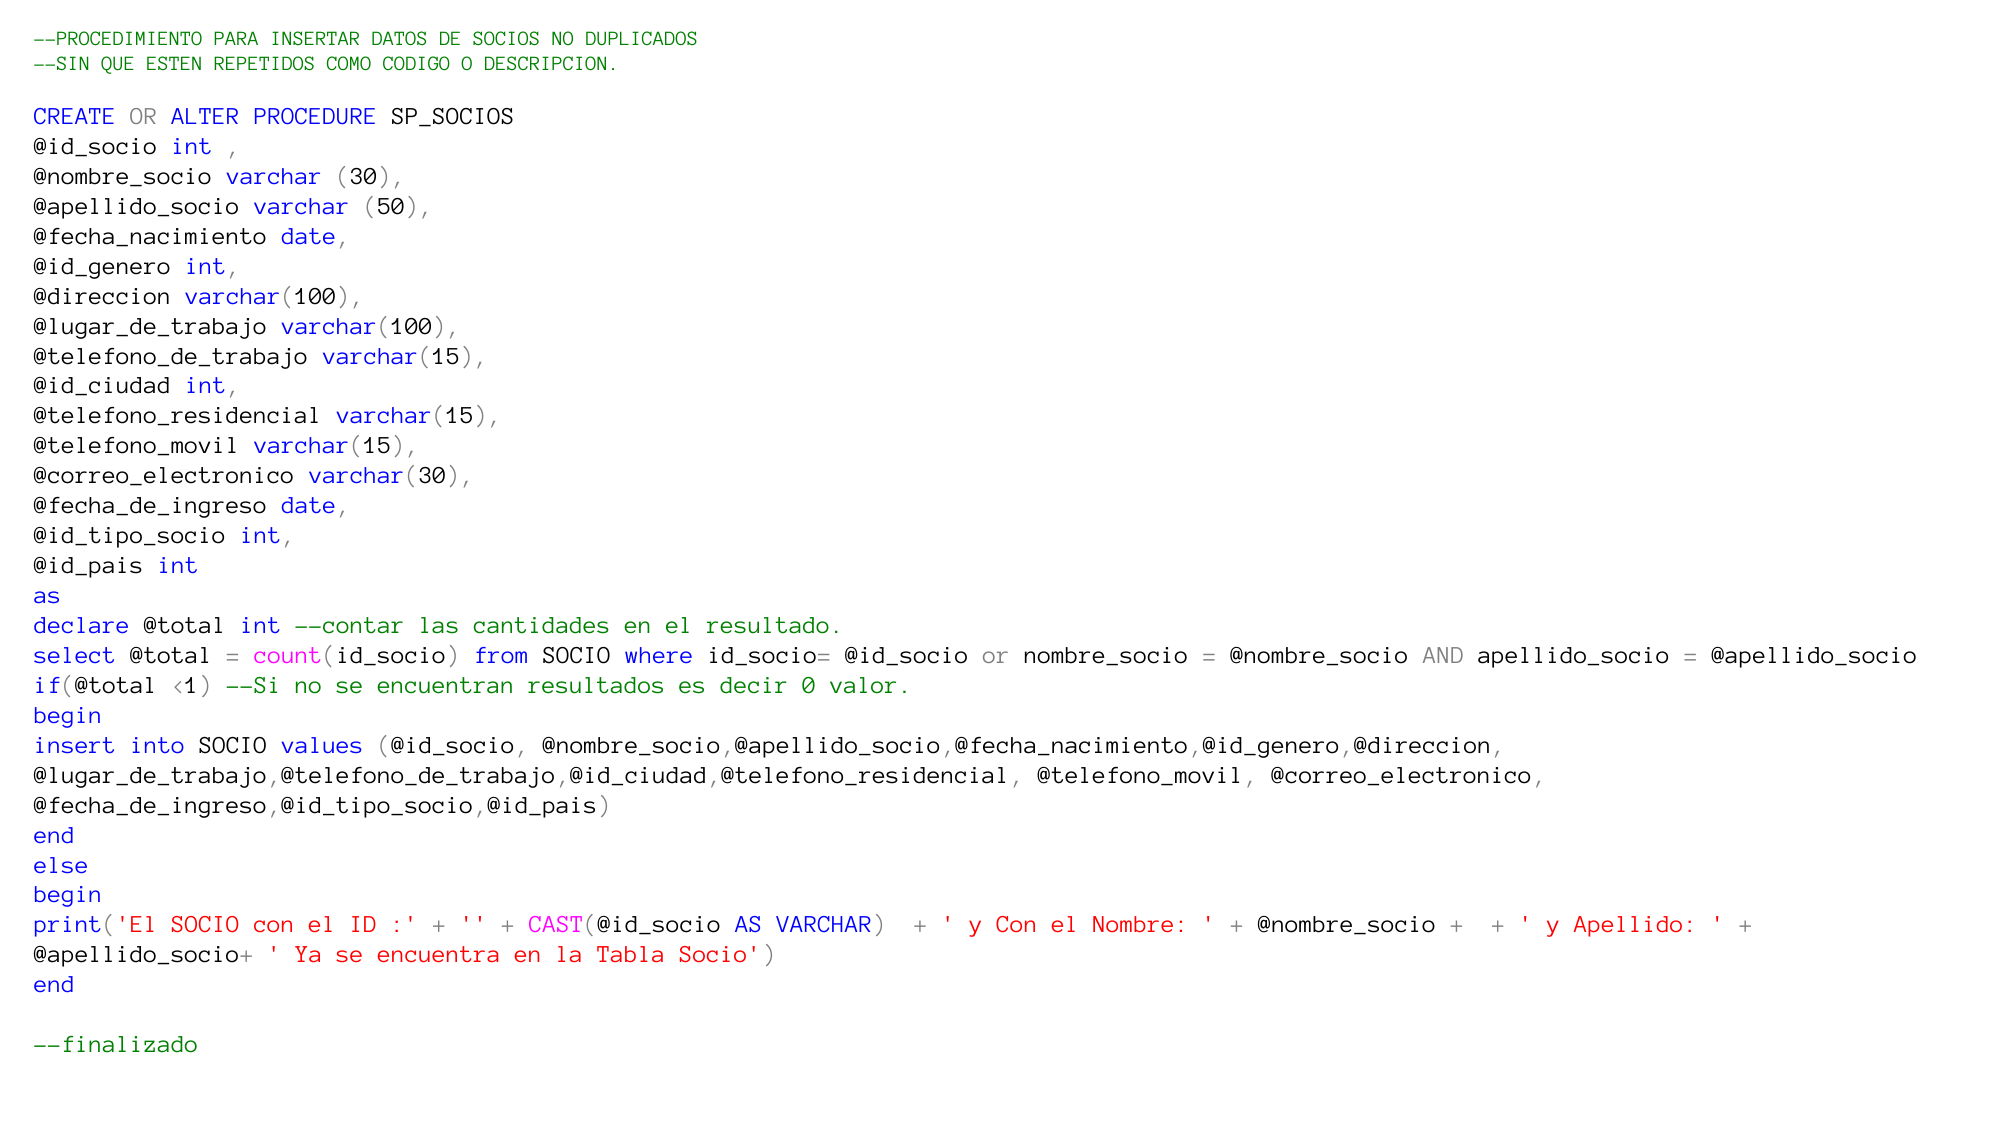

--PROCEDIMIENTO PARA INSERTAR DATOS DE SOCIOS NO DUPLICADOS
--SIN QUE ESTEN REPETIDOS COMO CODIGO O DESCRIPCION.

CREATE OR ALTER PROCEDURE SP_SOCIOS
@id_socio int ,
@nombre_socio varchar (30),
@apellido_socio varchar (50),
@fecha_nacimiento date,
@id_genero int,
@direccion varchar(100),
@lugar_de_trabajo varchar(100),
@telefono_de_trabajo varchar(15),
@id_ciudad int,
@telefono_residencial varchar(15),
@telefono_movil varchar(15),
@correo_electronico varchar(30),
@fecha_de_ingreso date,
@id_tipo_socio int,
@id_pais int
as
declare @total int --contar las cantidades en el resultado.
select @total = count(id_socio) from SOCIO where id_socio= @id_socio or nombre_socio = @nombre_socio AND apellido_socio = @apellido_socio
if(@total <1) --Si no se encuentran resultados es decir 0 valor.
begin
insert into SOCIO values (@id_socio, @nombre_socio,@apellido_socio,@fecha_nacimiento,@id_genero,@direccion,
@lugar_de_trabajo,@telefono_de_trabajo,@id_ciudad,@telefono_residencial, @telefono_movil, @correo_electronico,
@fecha_de_ingreso,@id_tipo_socio,@id_pais)
end
else
begin
print('El SOCIO con el ID :' + '' + CAST(@id_socio AS VARCHAR)  + ' y Con el Nombre: ' + @nombre_socio +  + ' y Apellido: ' + @apellido_socio+ ' Ya se encuentra en la Tabla Socio')
end

--finalizado